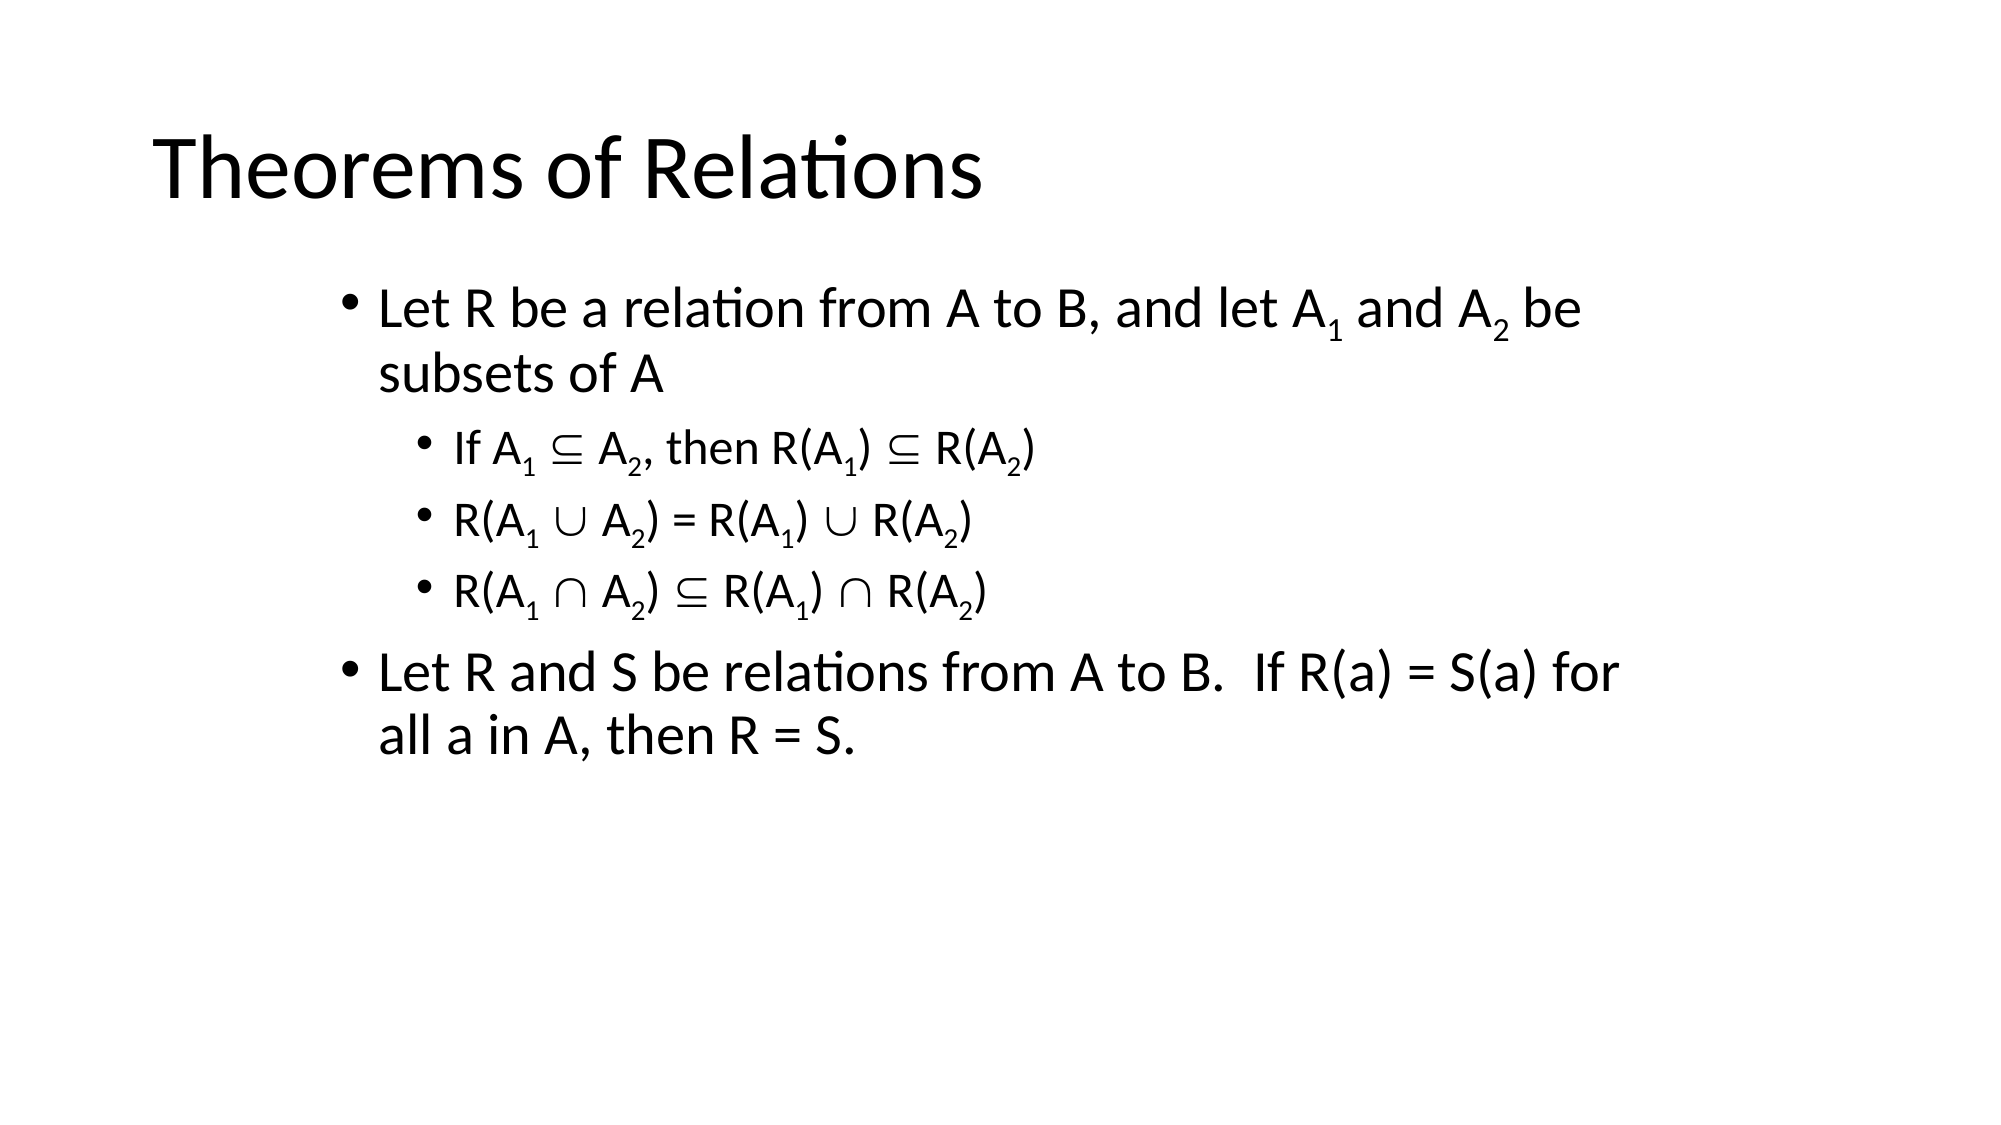

# Theorems of Relations
Let R be a relation from A to B, and let A1 and A2 be subsets of A
If A1 ⊆ A2, then R(A1) ⊆ R(A2)
R(A1 ∪ A2) = R(A1) ∪ R(A2)
R(A1 ∩ A2) ⊆ R(A1) ∩ R(A2)
Let R and S be relations from A to B.  If R(a) = S(a) for all a in A, then R = S.